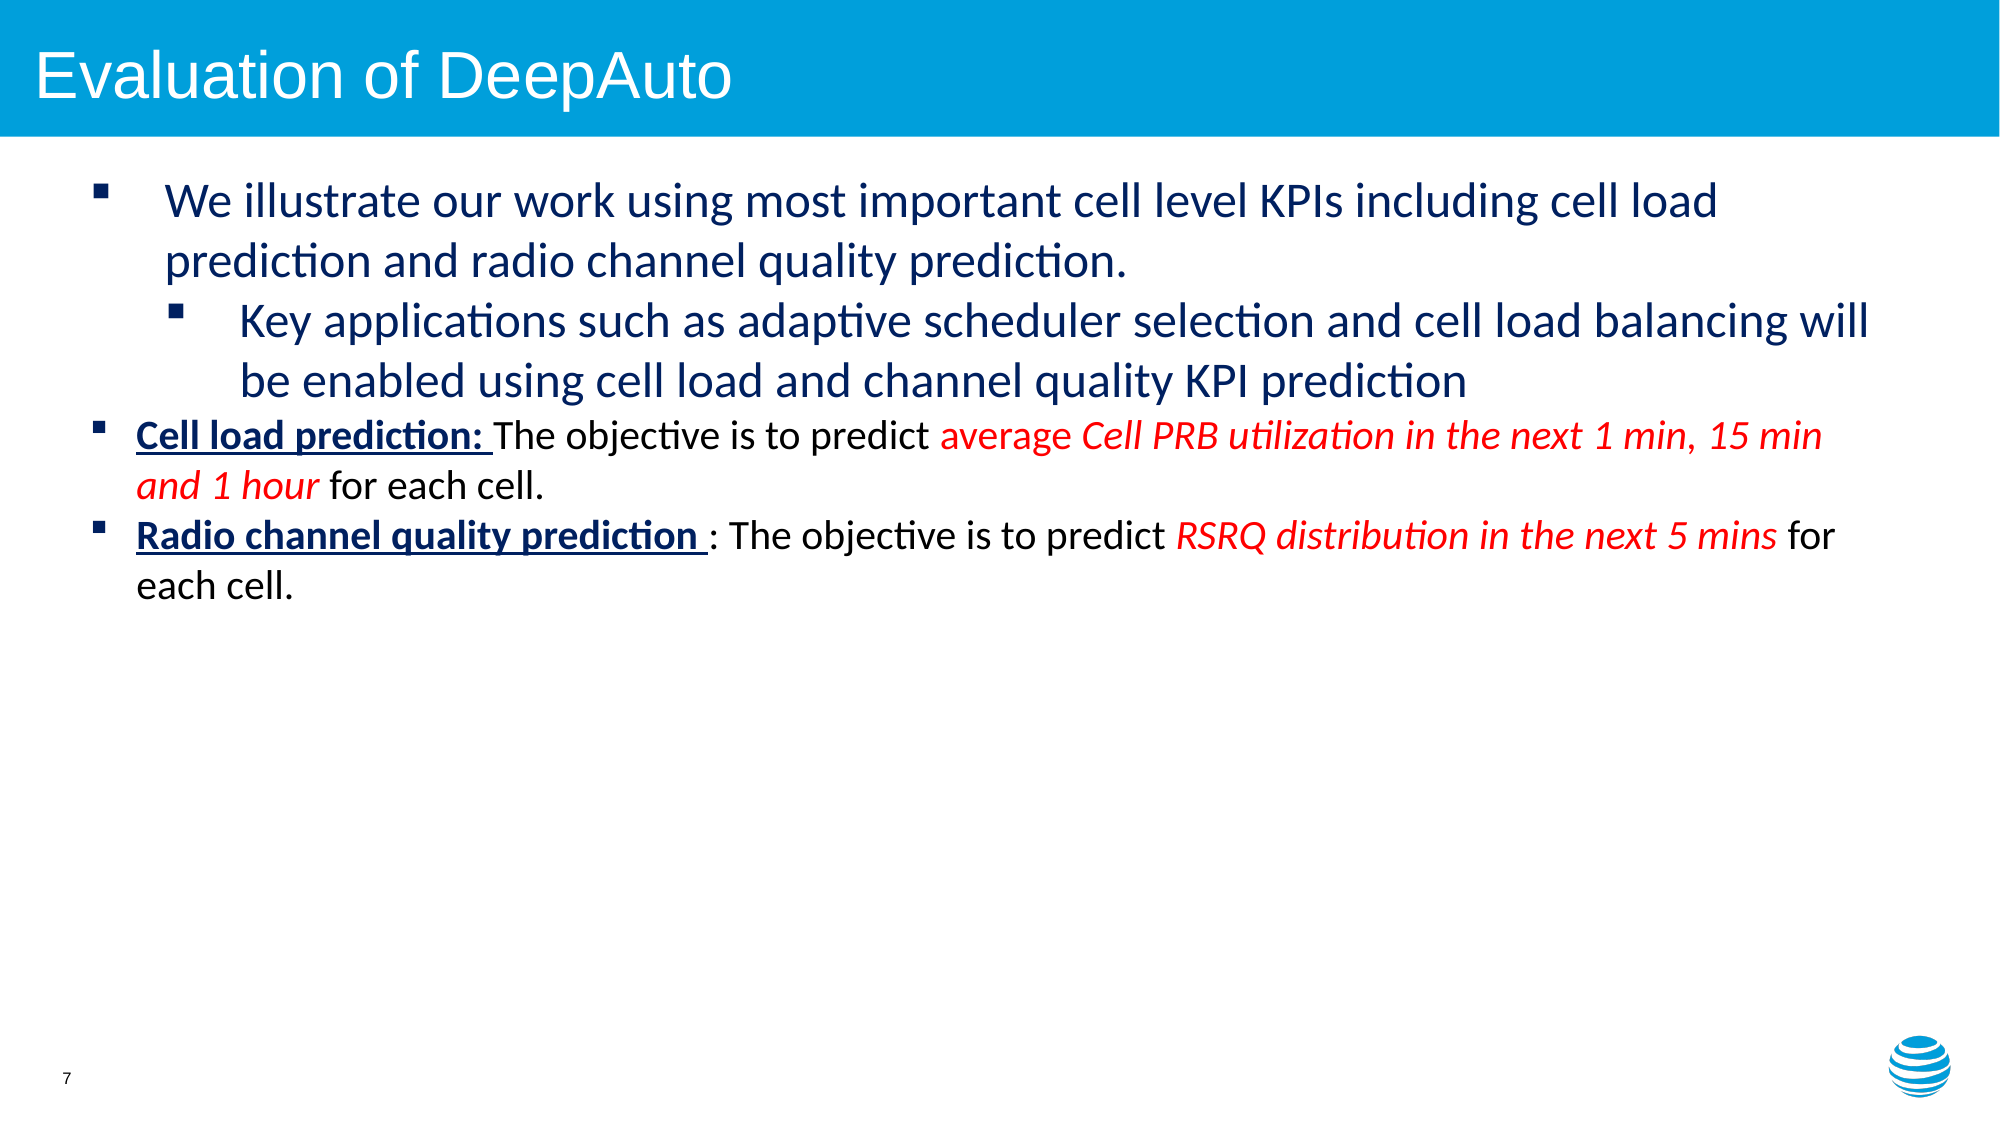

# Evaluation of DeepAuto

We illustrate our work using most important cell level KPIs including cell load prediction and radio channel quality prediction.
Key applications such as adaptive scheduler selection and cell load balancing will be enabled using cell load and channel quality KPI prediction
Cell load prediction: The objective is to predict average Cell PRB utilization in the next 1 min, 15 min and 1 hour for each cell.
Radio channel quality prediction : The objective is to predict RSRQ distribution in the next 5 mins for each cell.